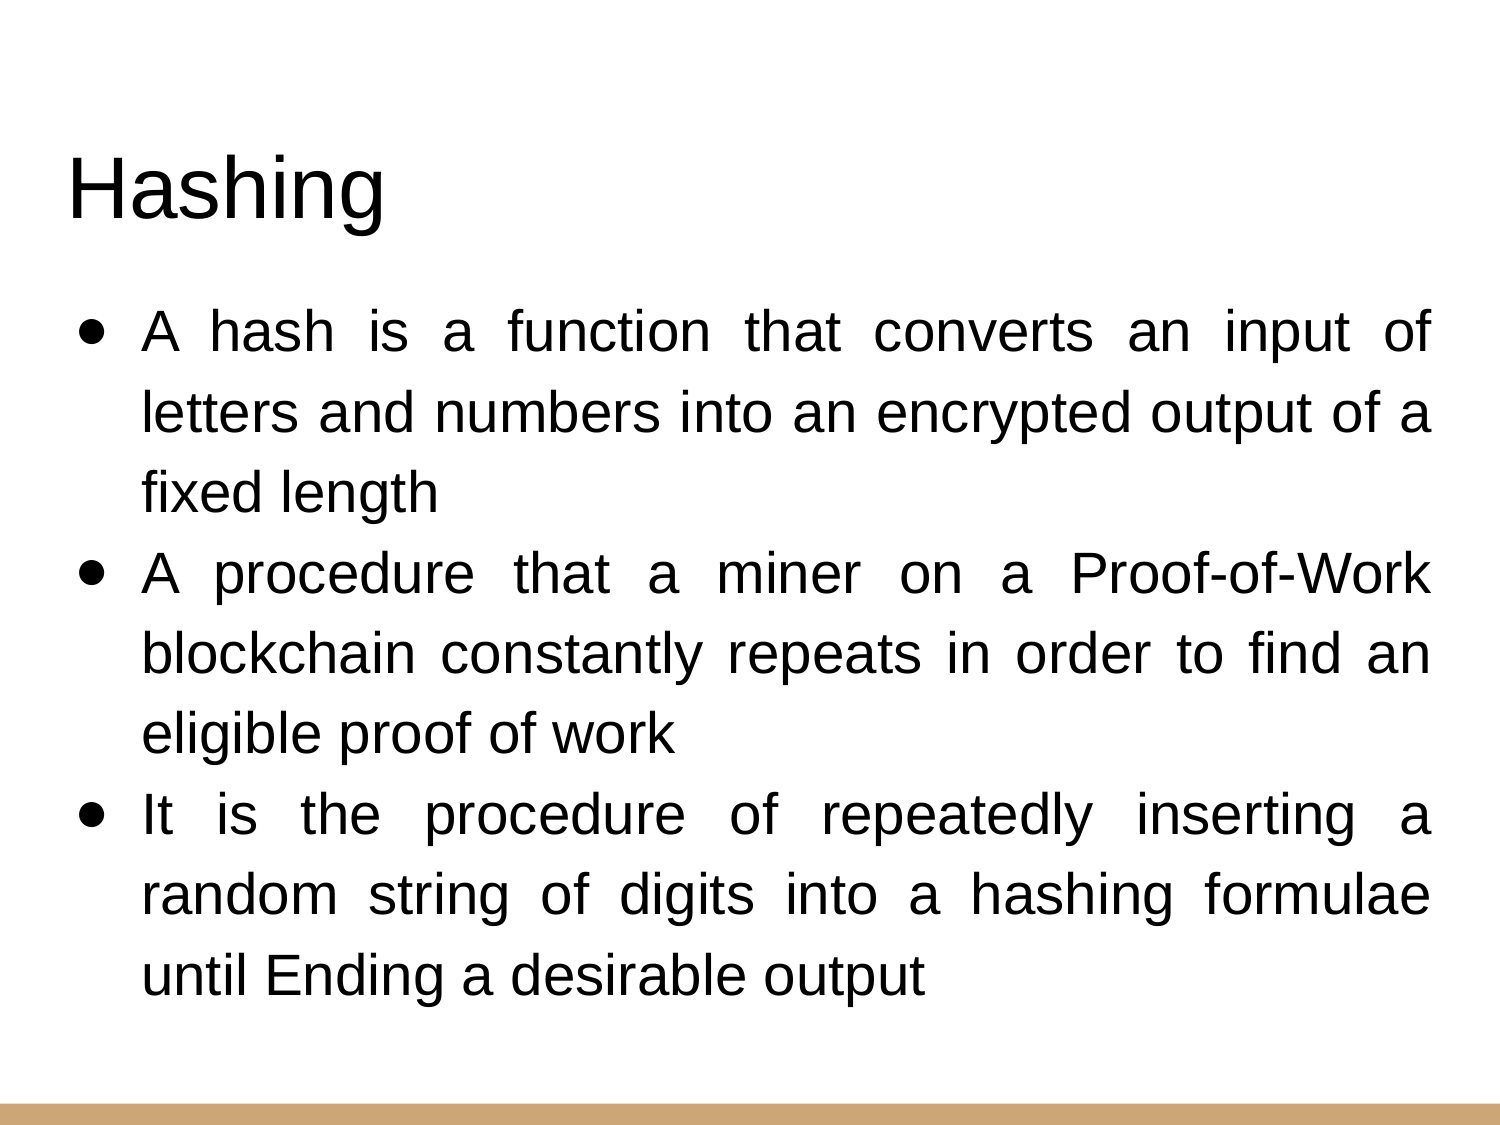

# Hashing
A hash is a function that converts an input of letters and numbers into an encrypted output of a fixed length
A procedure that a miner on a Proof-of-Work blockchain constantly repeats in order to find an eligible proof of work
It is the procedure of repeatedly inserting a random string of digits into a hashing formulae until Ending a desirable output